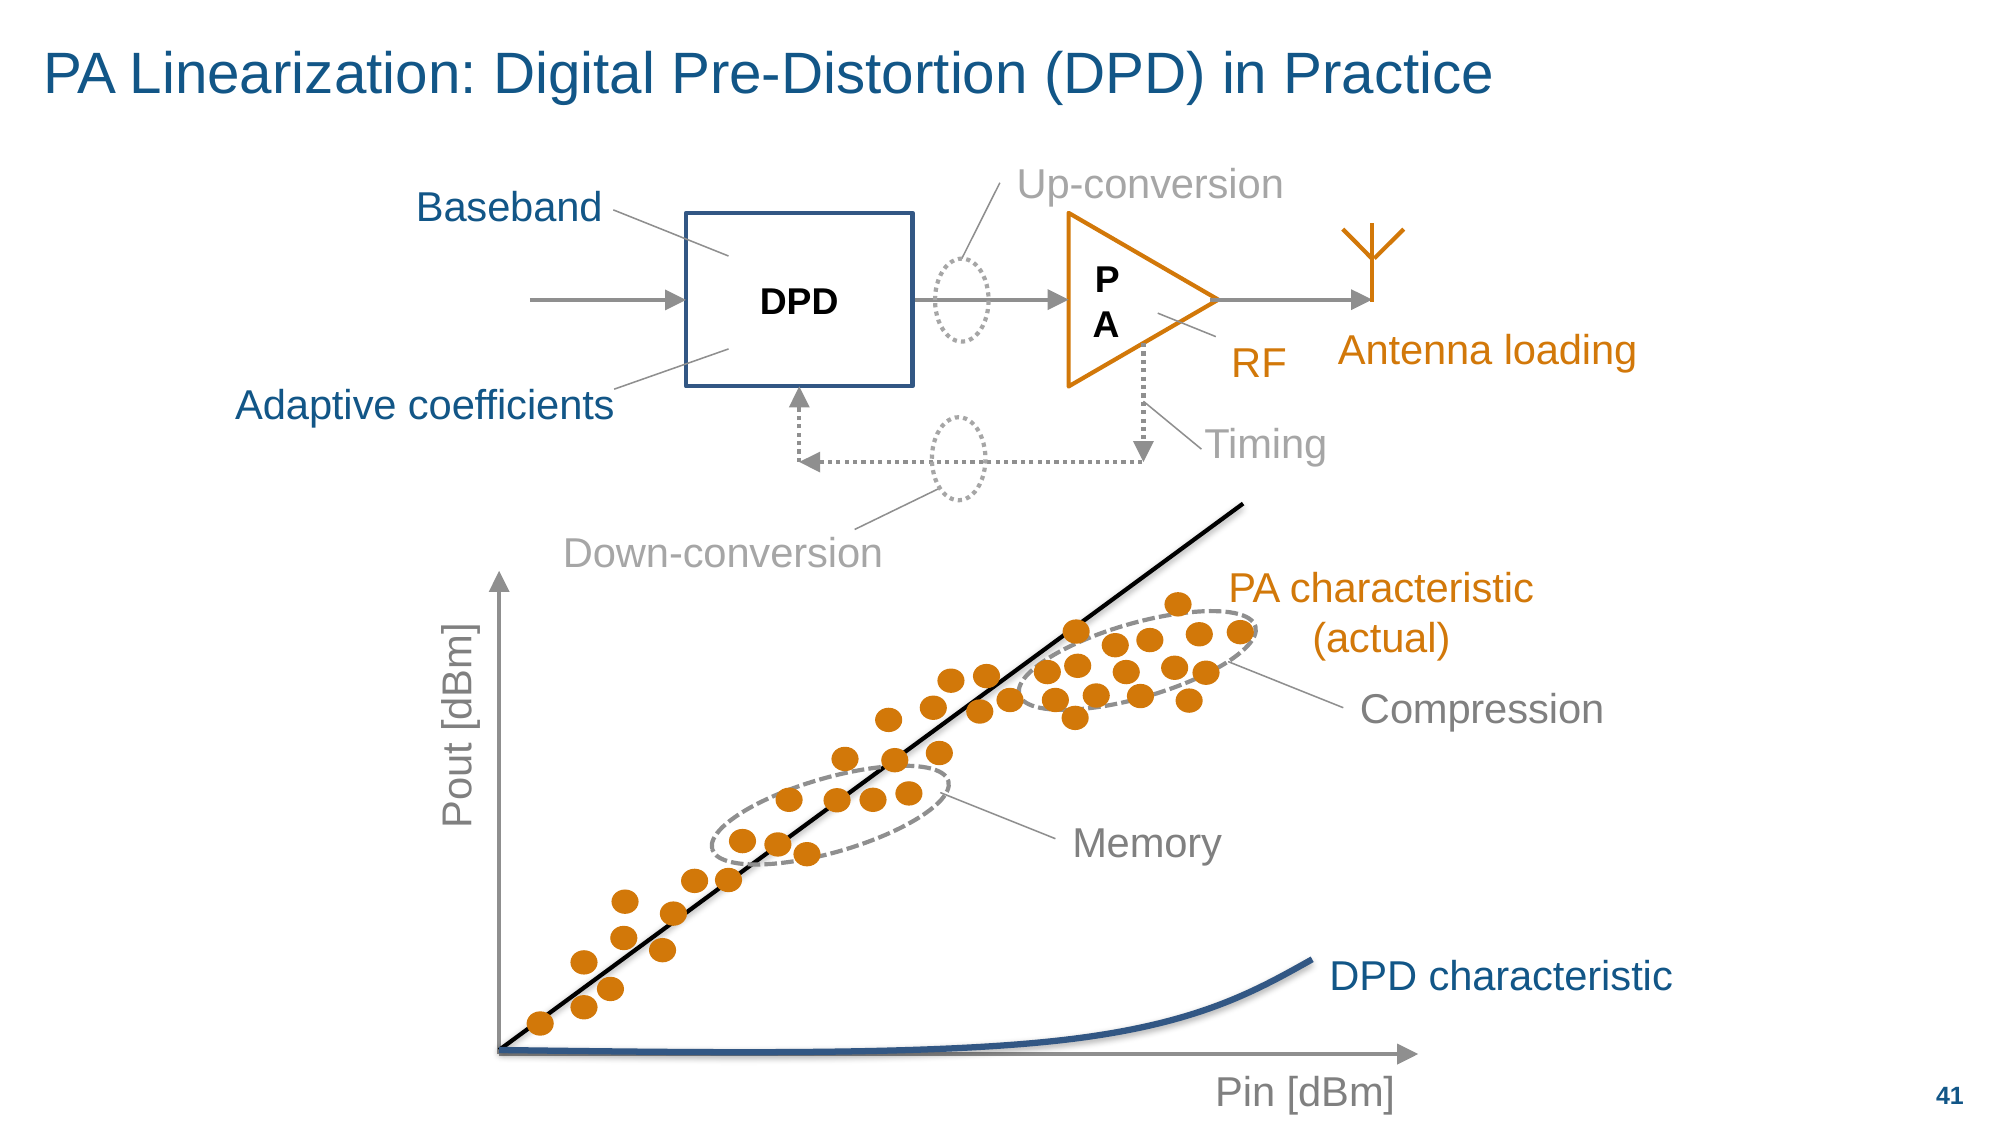

# PA Linearization: Digital Pre-Distortion (DPD) in Practice
Up-conversion
Baseband
Antenna loading
RF
Adaptive coefficients
Timing
Down-conversion

Compression

Memory
PA characteristic
(actual)
Pout [dBm]
Pin [dBm]

DPD characteristic
DPD
PA